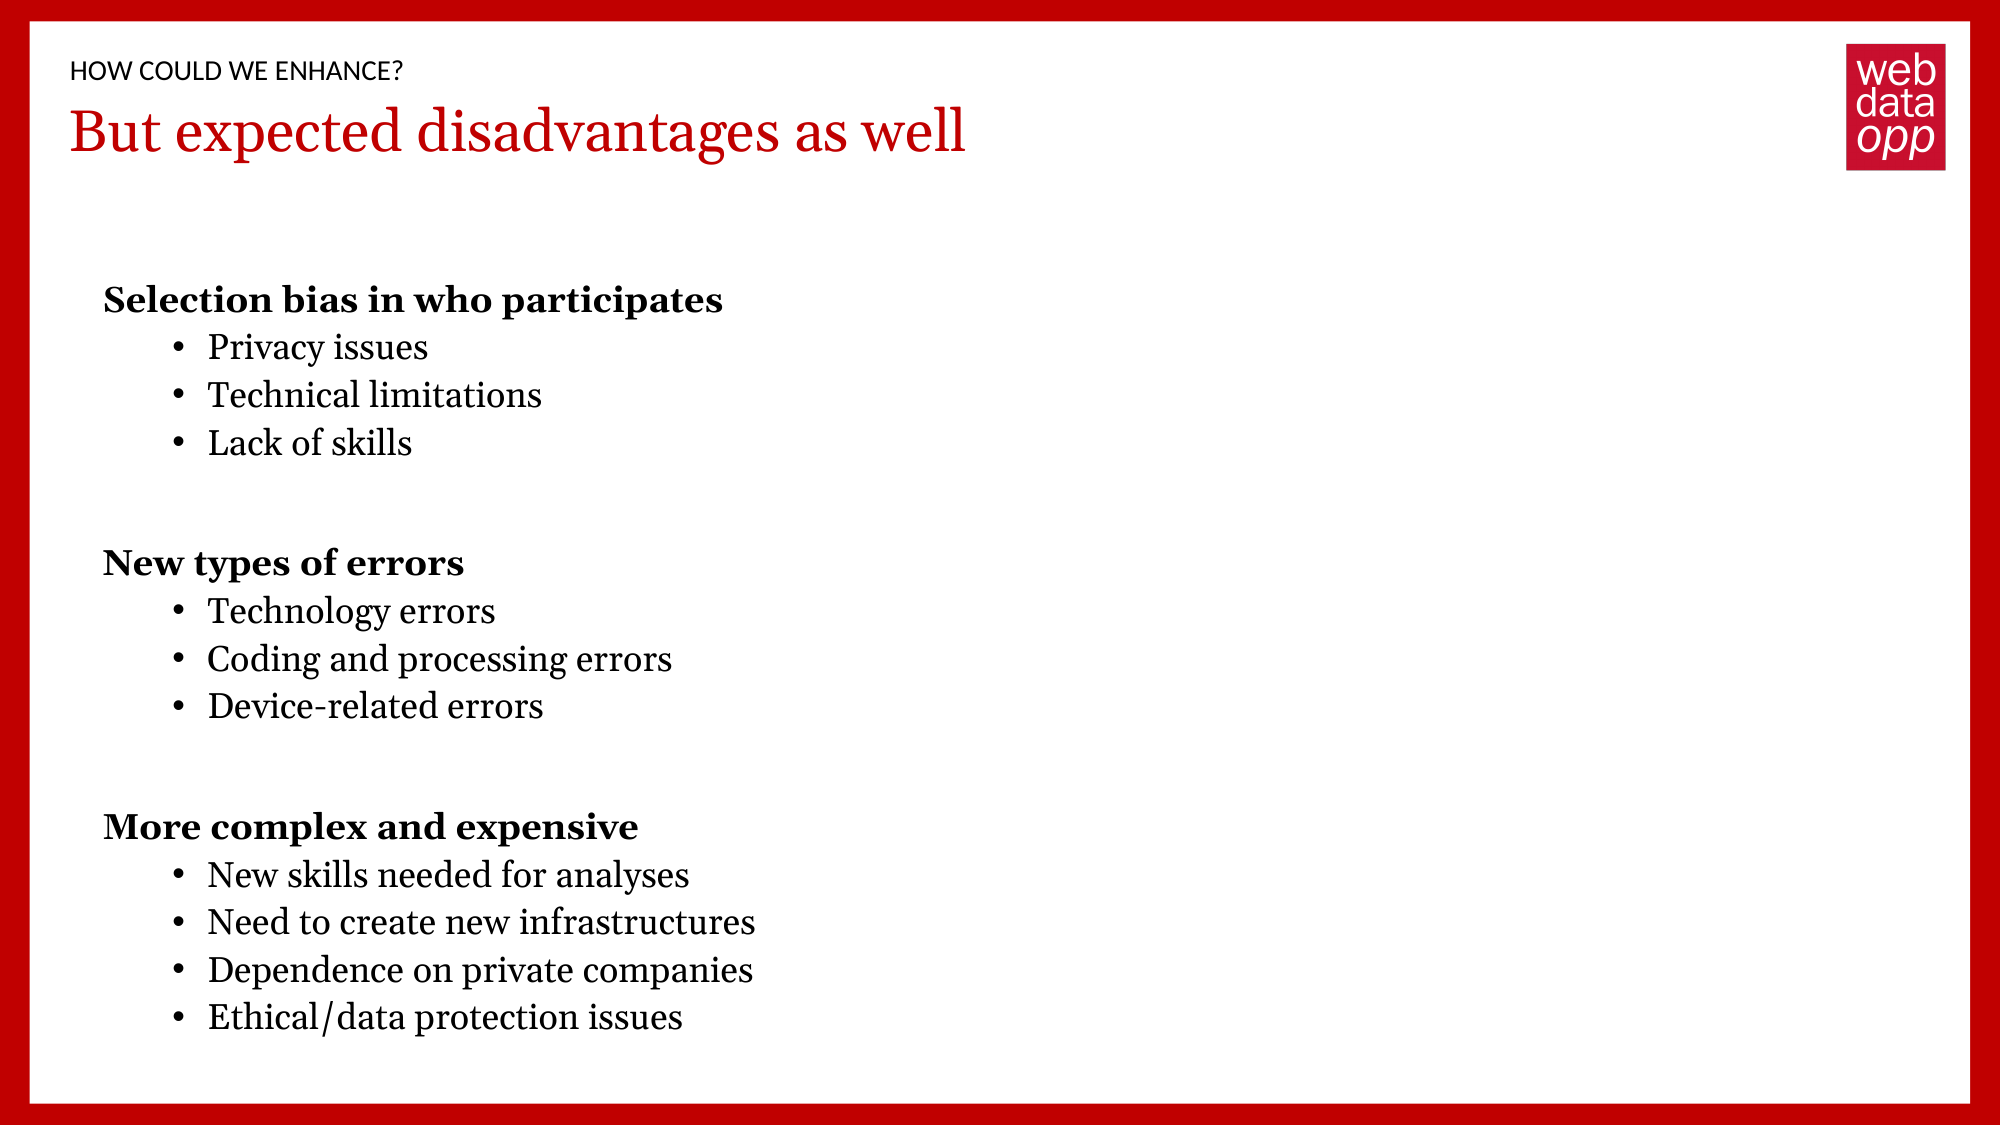

HOW COULD WE ENHANCE?
# But expected disadvantages as well
Selection bias in who participates
Privacy issues
Technical limitations
Lack of skills

New types of errors
Technology errors
Coding and processing errors
Device-related errors

More complex and expensive
New skills needed for analyses
Need to create new infrastructures
Dependence on private companies
Ethical/data protection issues